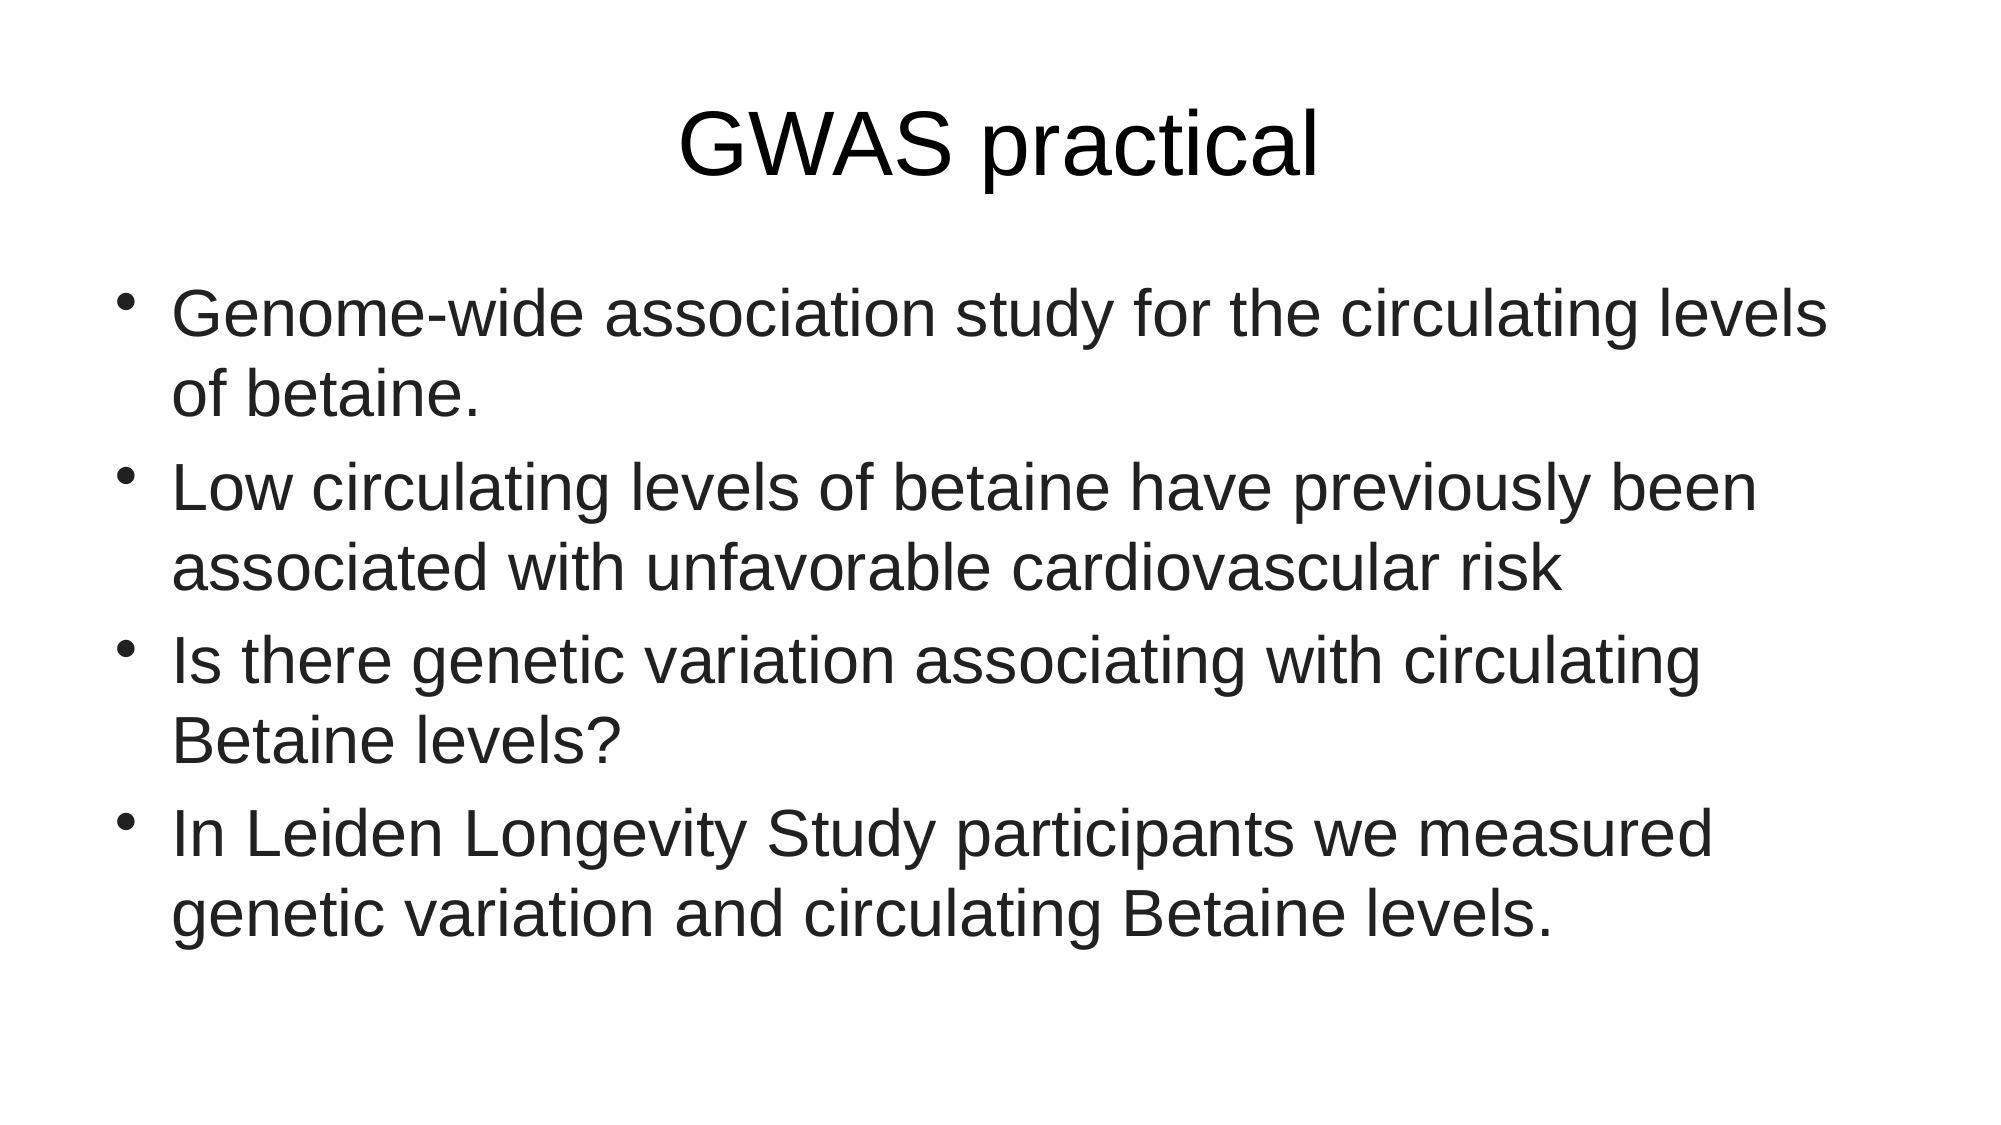

# GWAS practical
Genome-wide association study for the circulating levels of betaine.
Low circulating levels of betaine have previously been associated with unfavorable cardiovascular risk
Is there genetic variation associating with circulating Betaine levels?
In Leiden Longevity Study participants we measured genetic variation and circulating Betaine levels.